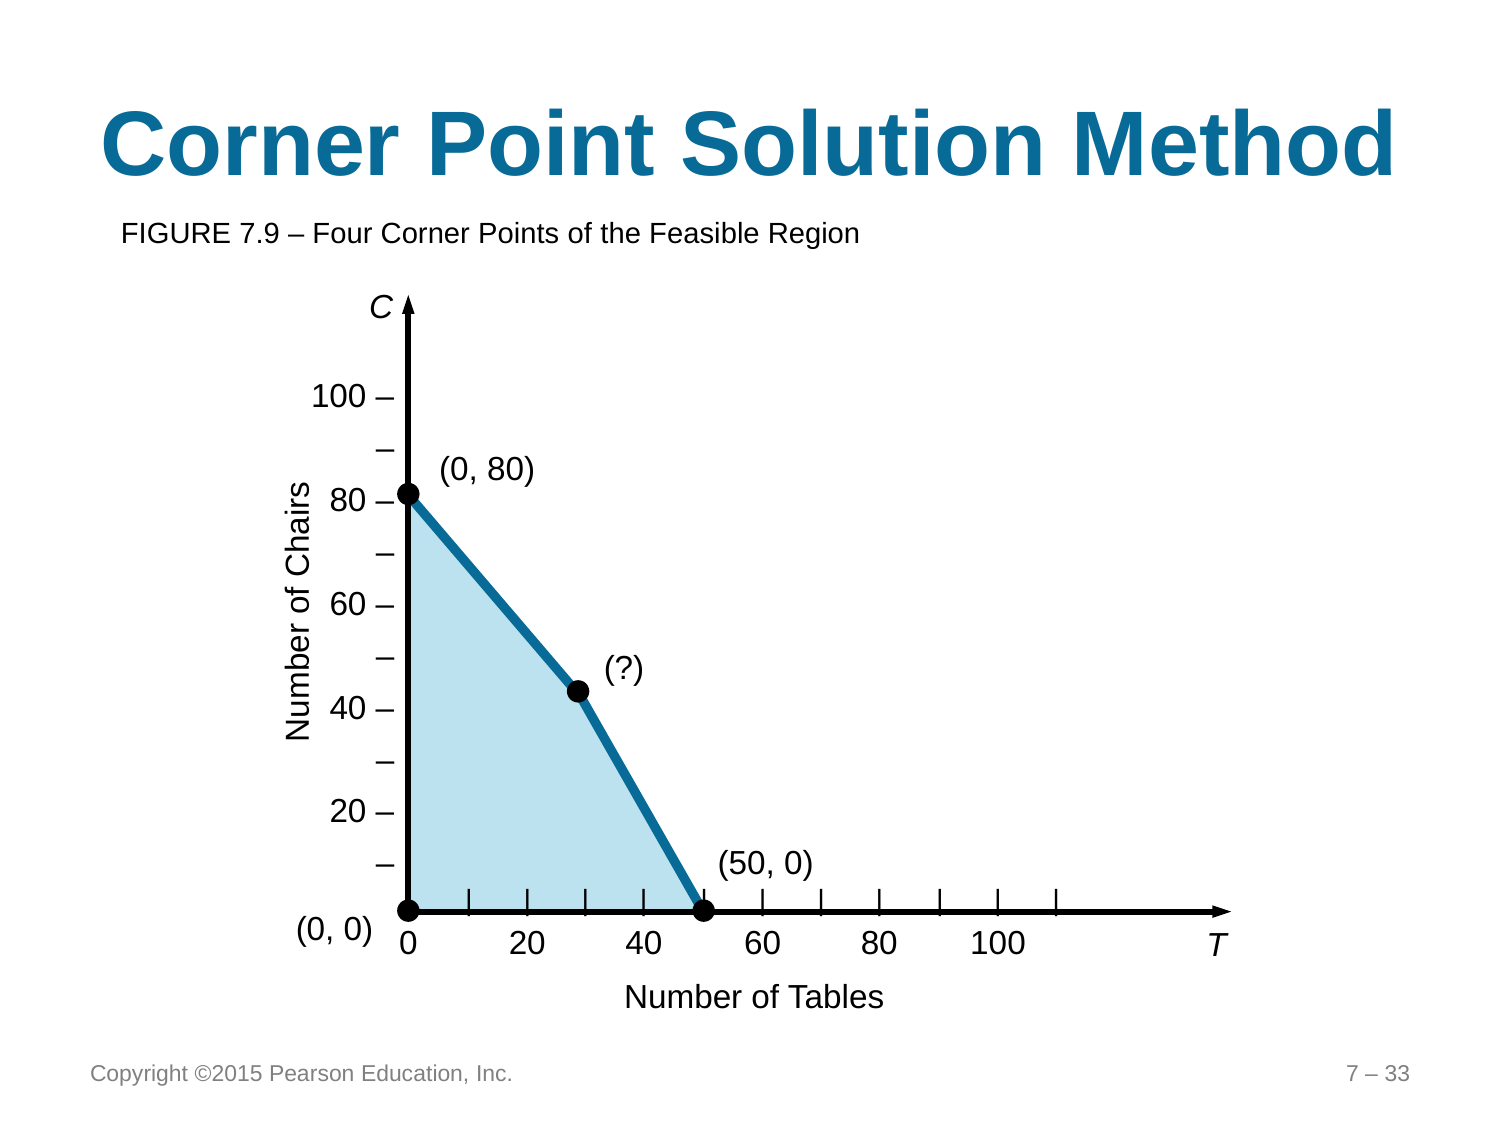

# Corner Point Solution Method
FIGURE 7.9 – Four Corner Points of the Feasible Region
C

100 –
–
80 –
–
60 –
–
40 –
–
20 –
–

Number of Chairs
	|	|	|	|	|	|	|	|	|	|	|	|
	0		20		40		60		80		100
T
Number of Tables
(0, 80)
(?)
(50, 0)
(0, 0)

Copyright ©2015 Pearson Education, Inc.
7 – 33